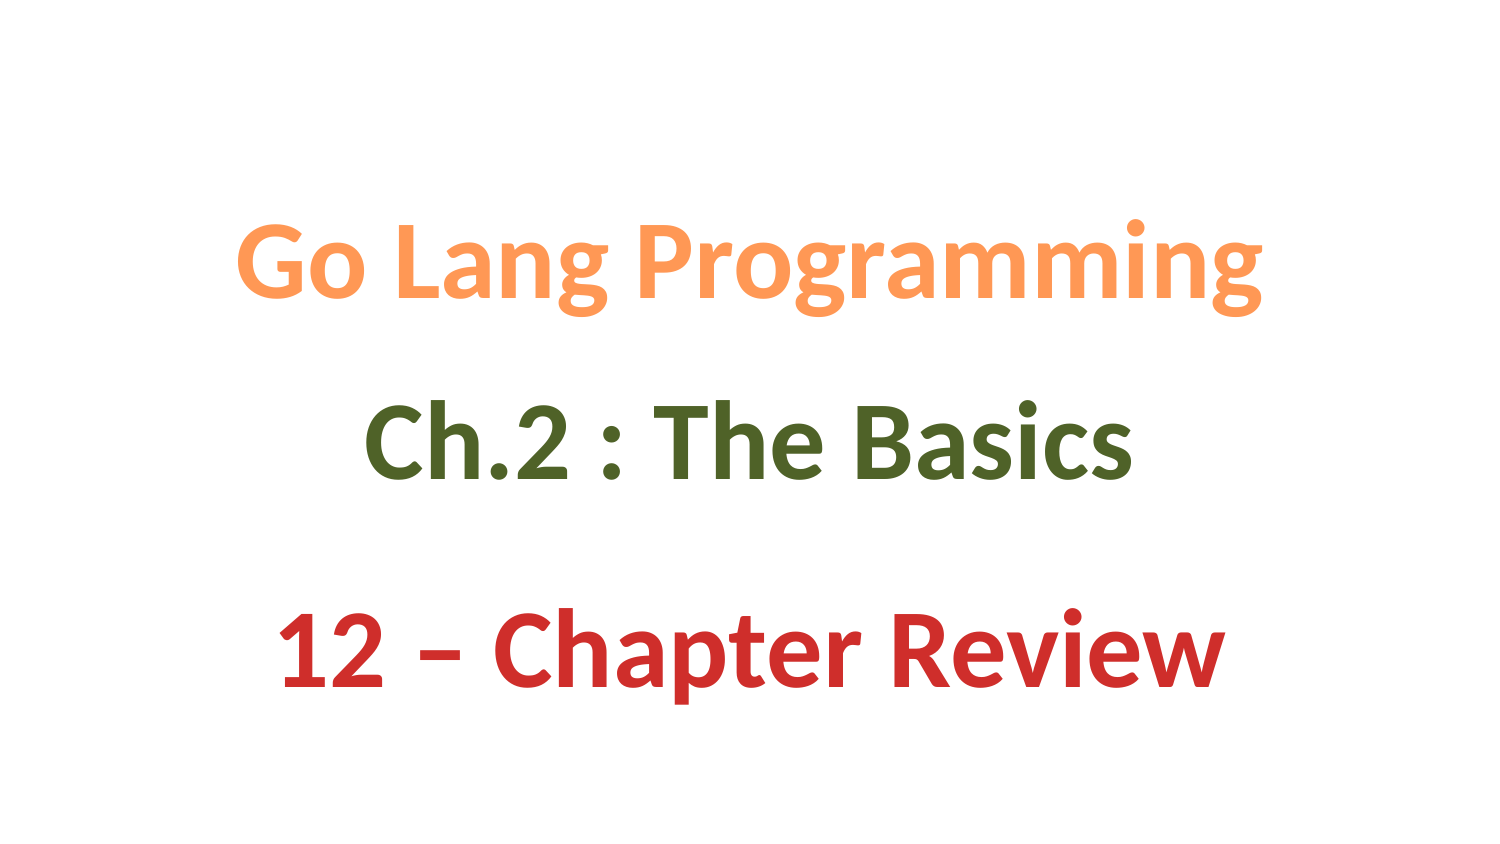

Go Lang Programming
Ch.2 : The Basics
12 – Chapter Review